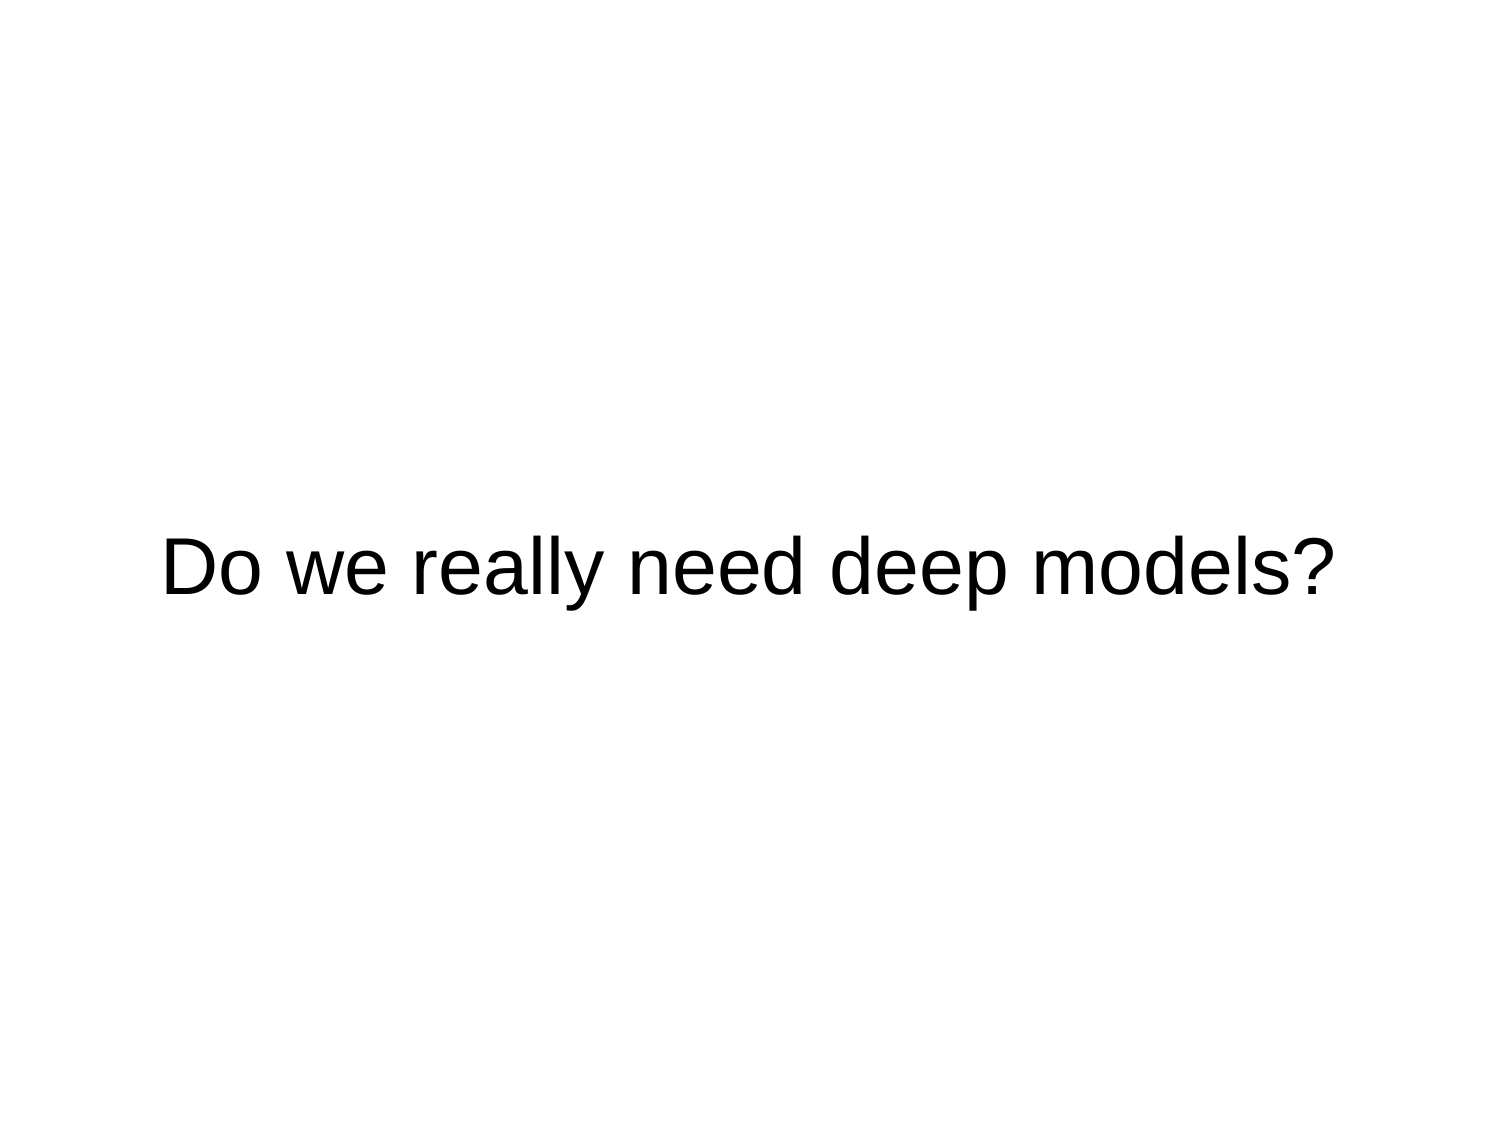

# Do we really need deep models?